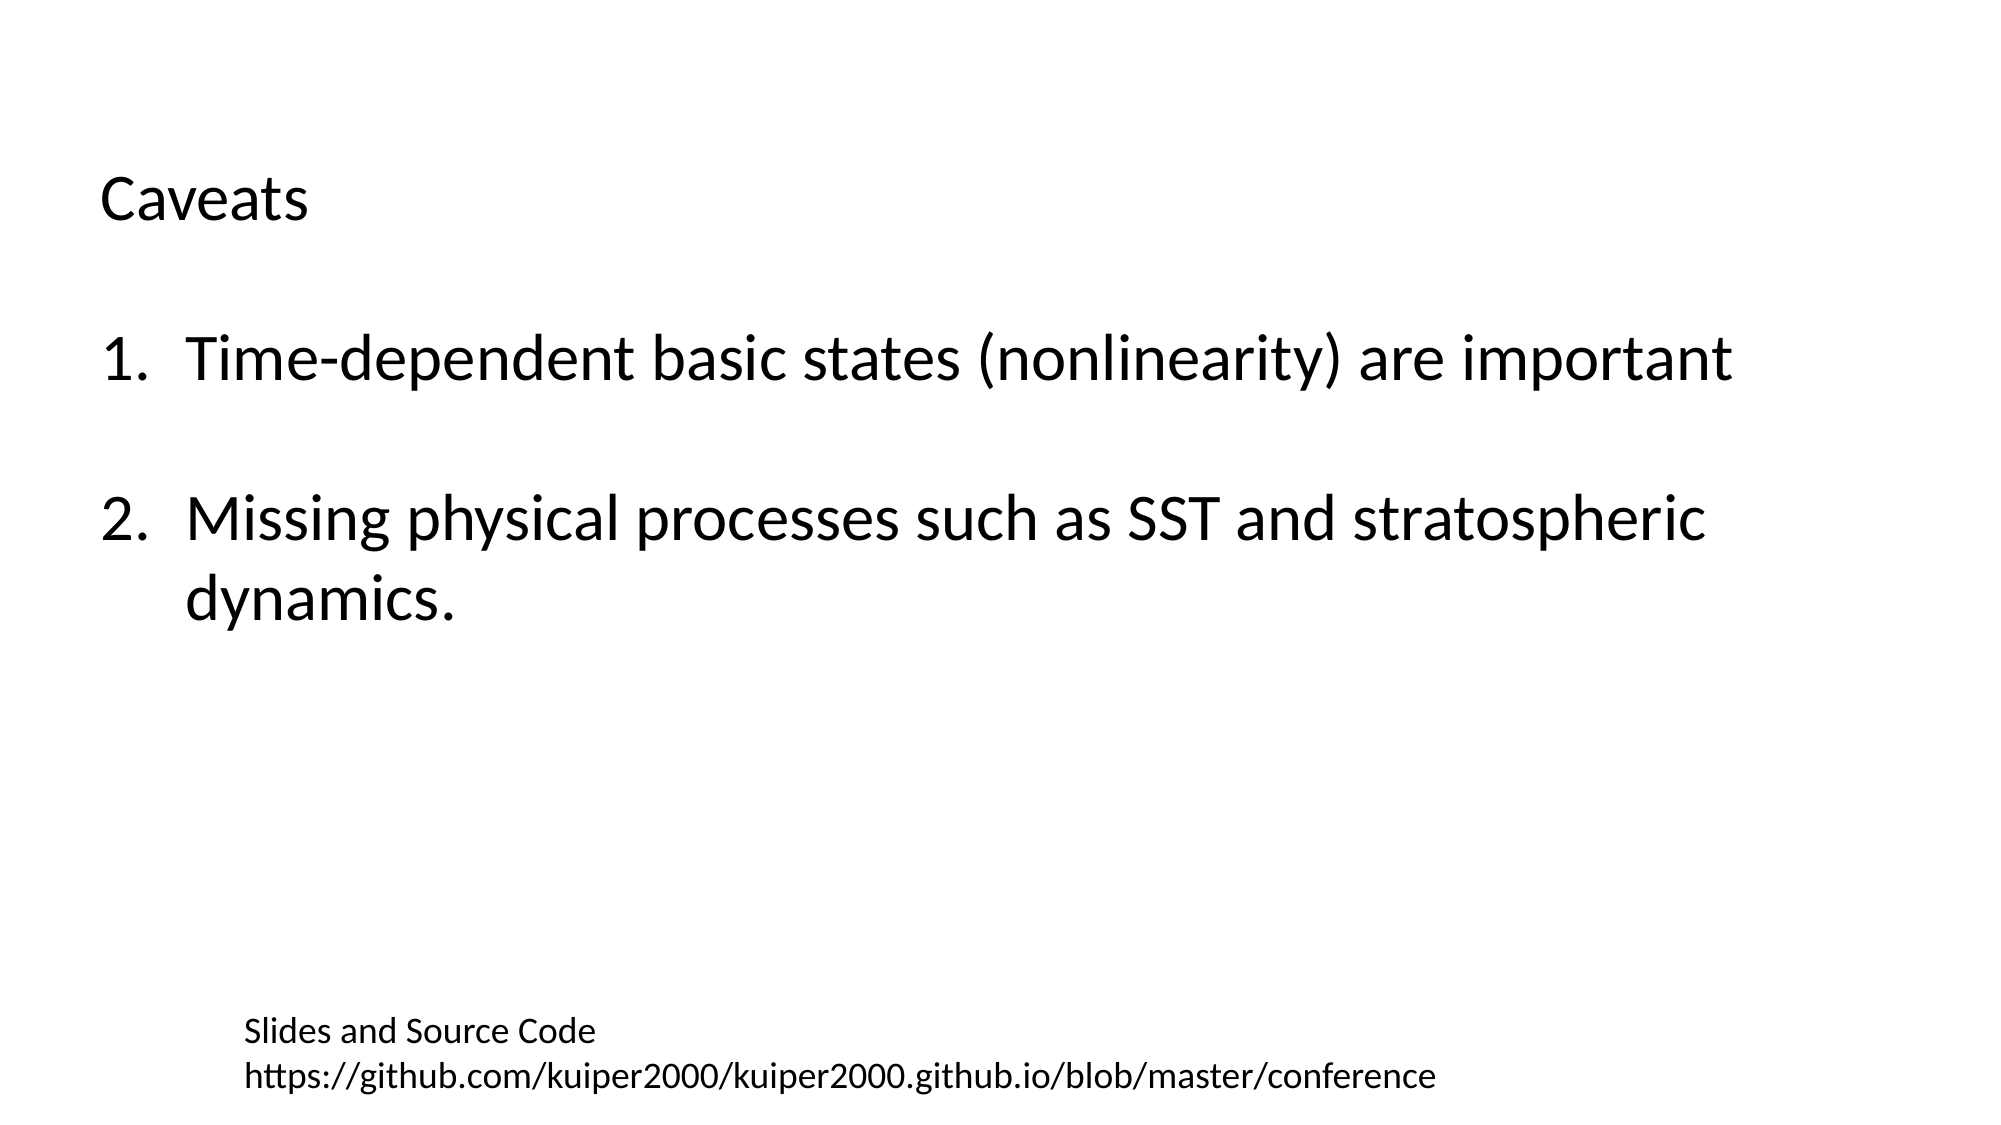

Caveats

Time-dependent basic states (nonlinearity) are important

Missing physical processes such as SST and stratospheric dynamics.

Slides and Source Code
https://github.com/kuiper2000/kuiper2000.github.io/blob/master/conference